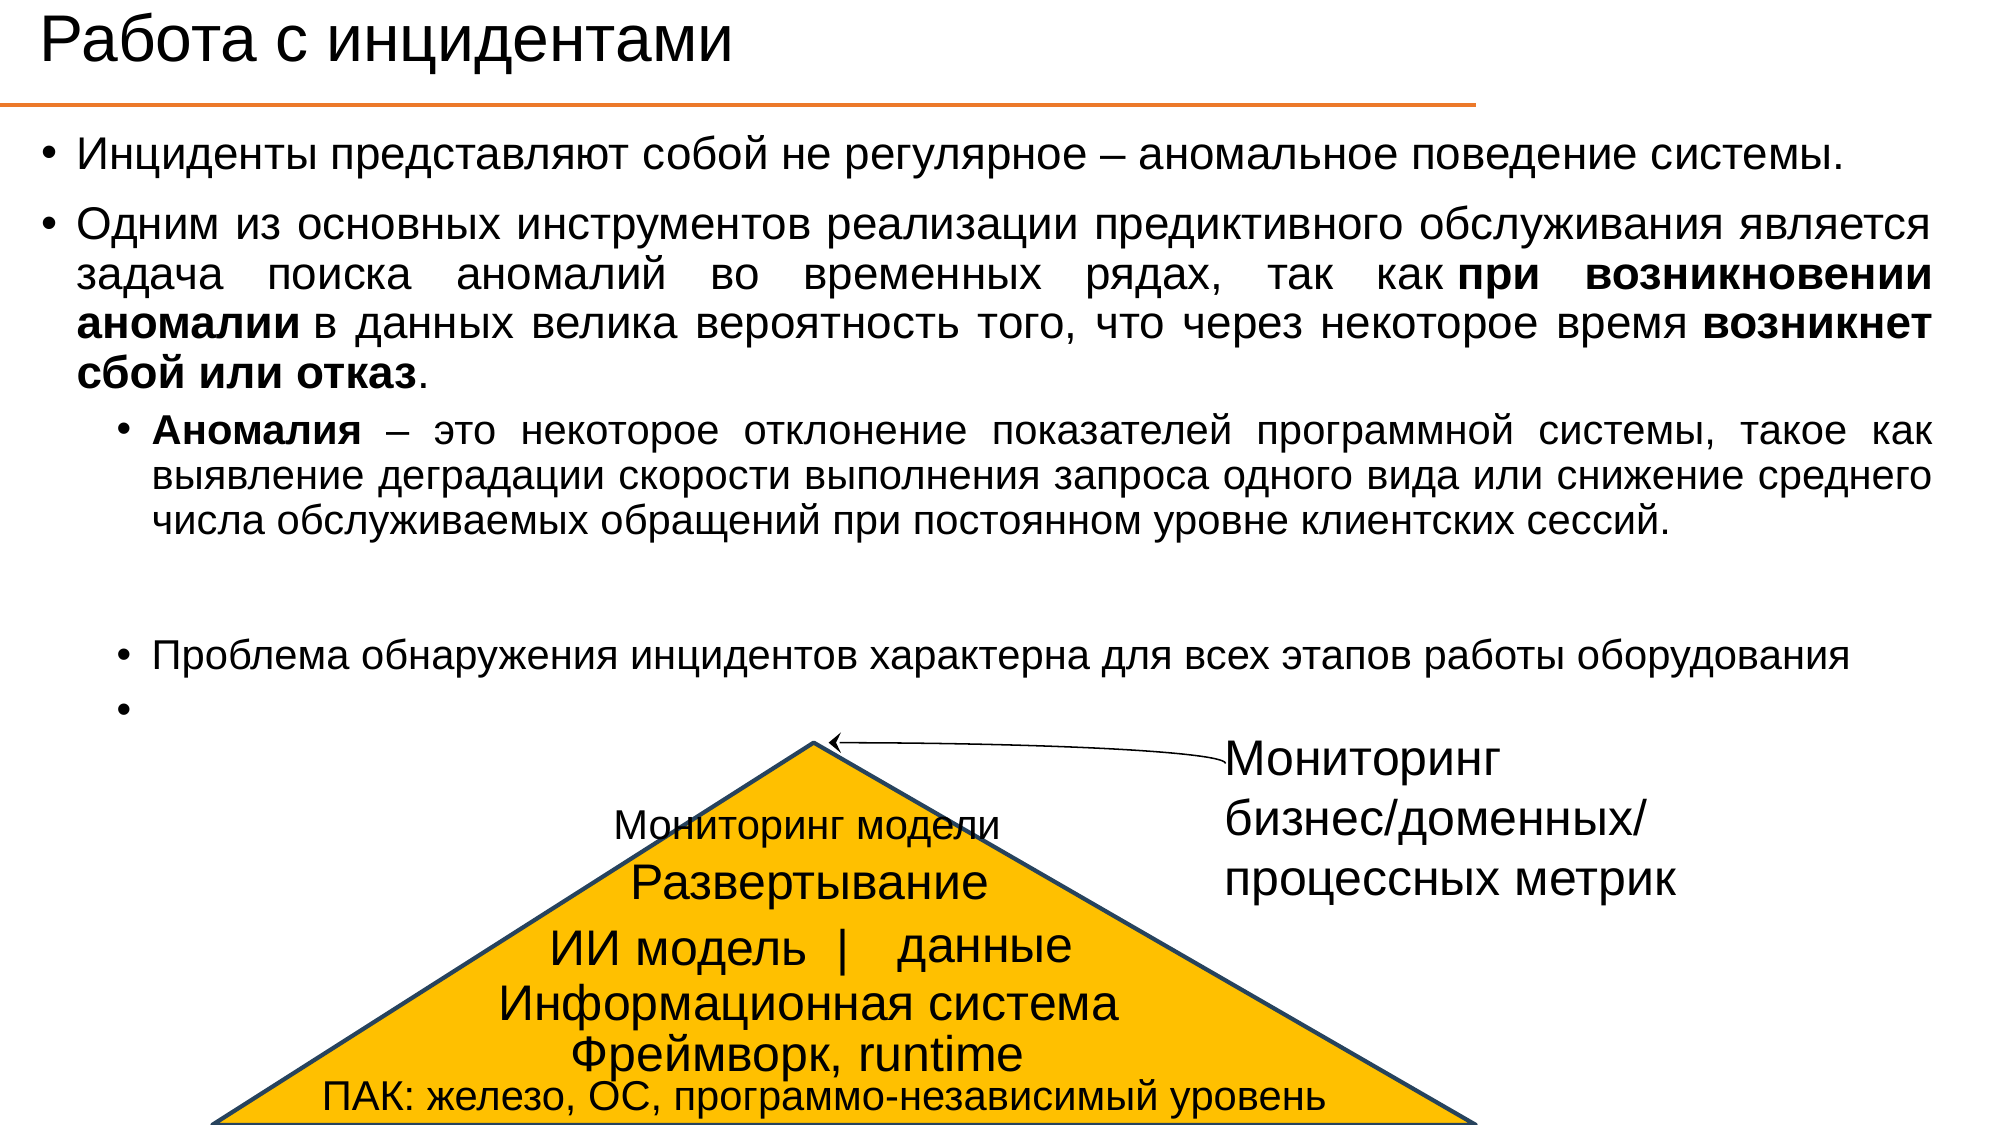

# Работа с инцидентами
Инциденты представляют собой не регулярное – аномальное поведение системы.
Одним из основных инструментов реализации предиктивного обслуживания является задача поиска аномалий во временных рядах, так как при возникновении аномалии в данных велика вероятность того, что через некоторое время возникнет сбой или отказ.
Аномалия – это некоторое отклонение показателей программной системы, такое как выявление деградации скорости выполнения запроса одного вида или снижение среднего числа обслуживаемых обращений при постоянном уровне клиентских сессий.

Проблема обнаружения инцидентов характерна для всех этапов работы оборудования

Мониторинг  бизнес/доменных/ процессных метрик

Мониторинг модели
Развертывание
данные
ИИ модель  |
Информационная система
Фреймворк, runtime
ПАК: железо, ОС, программо-независимый уровень